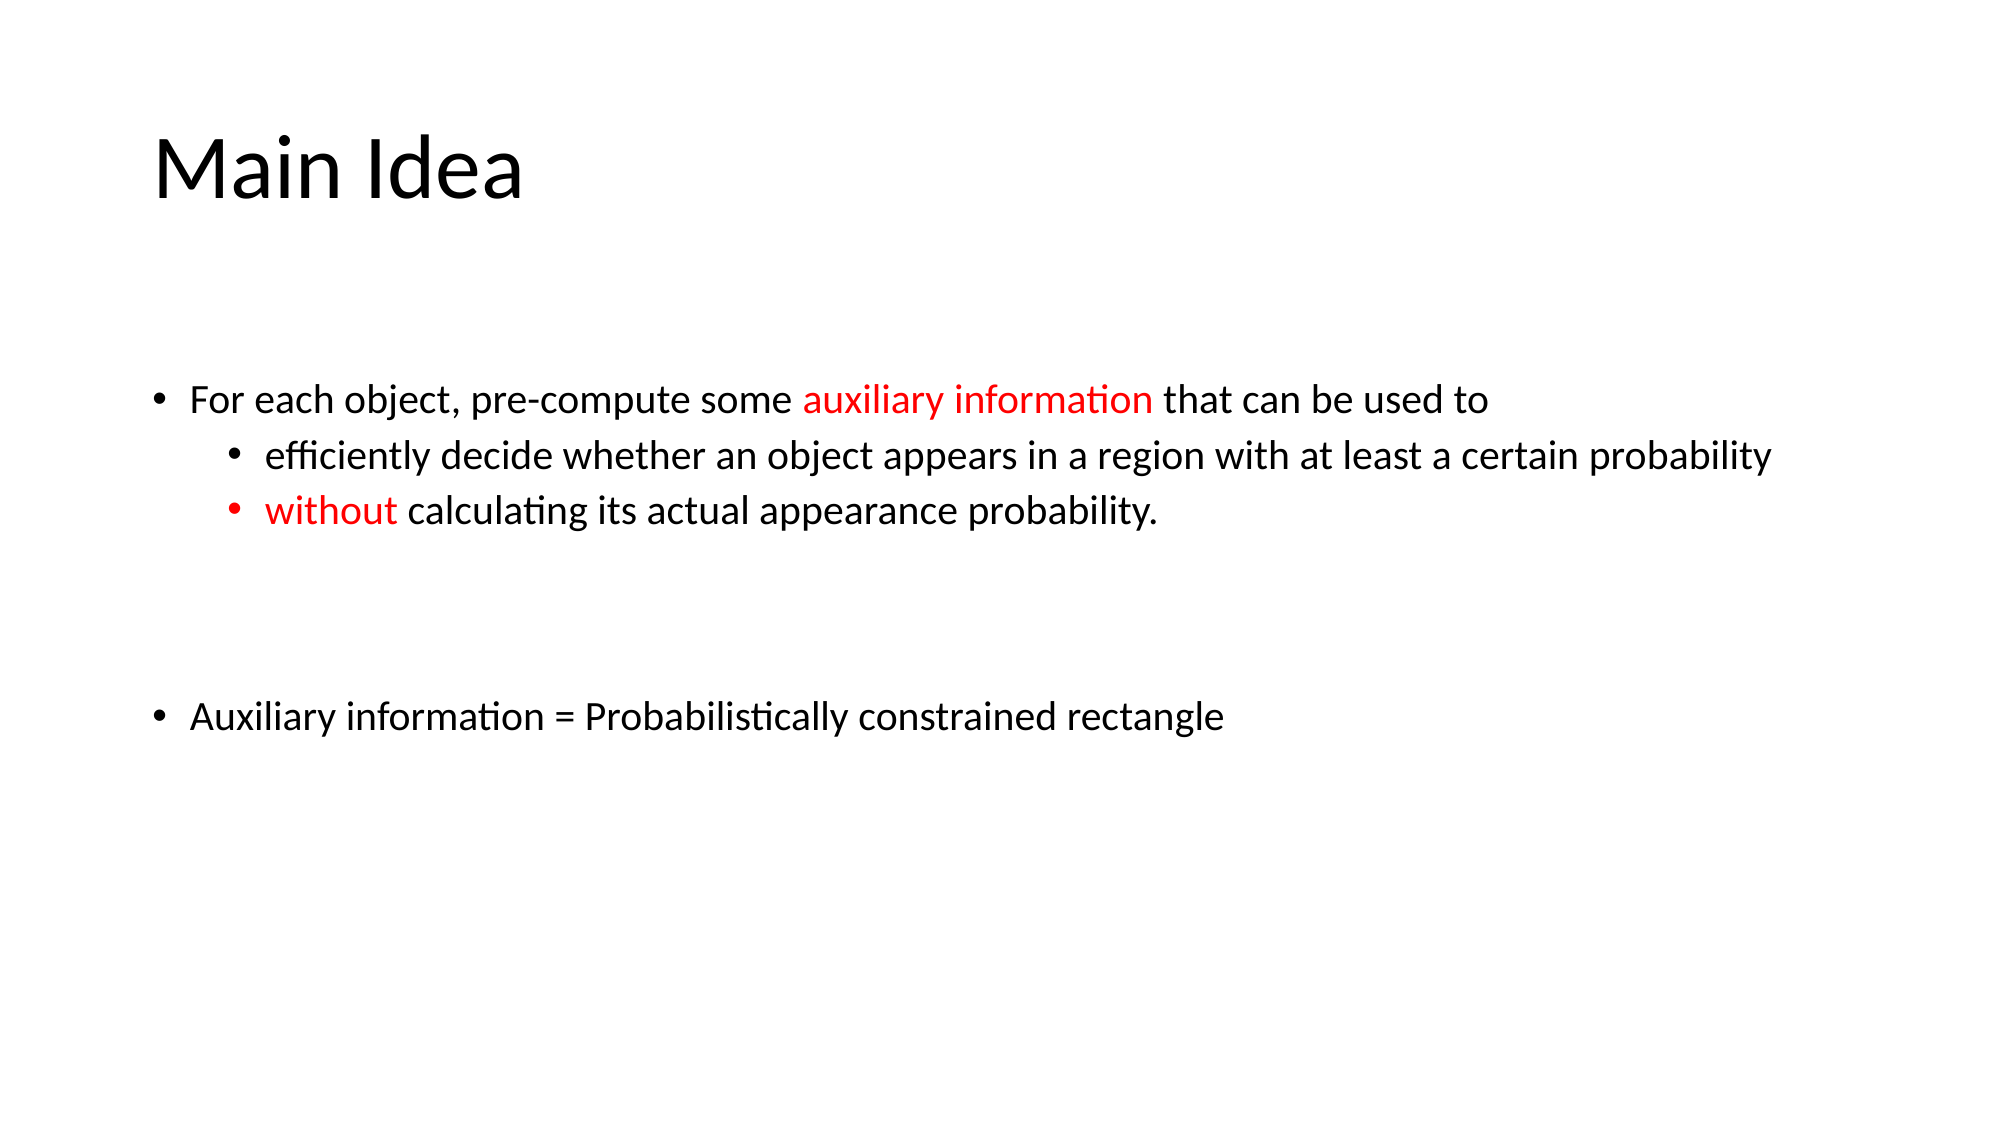

# Main Idea

For each object, pre-compute some auxiliary information that can be used to
efficiently decide whether an object appears in a region with at least a certain probability
without calculating its actual appearance probability.

Auxiliary information = Probabilistically constrained rectangle
30